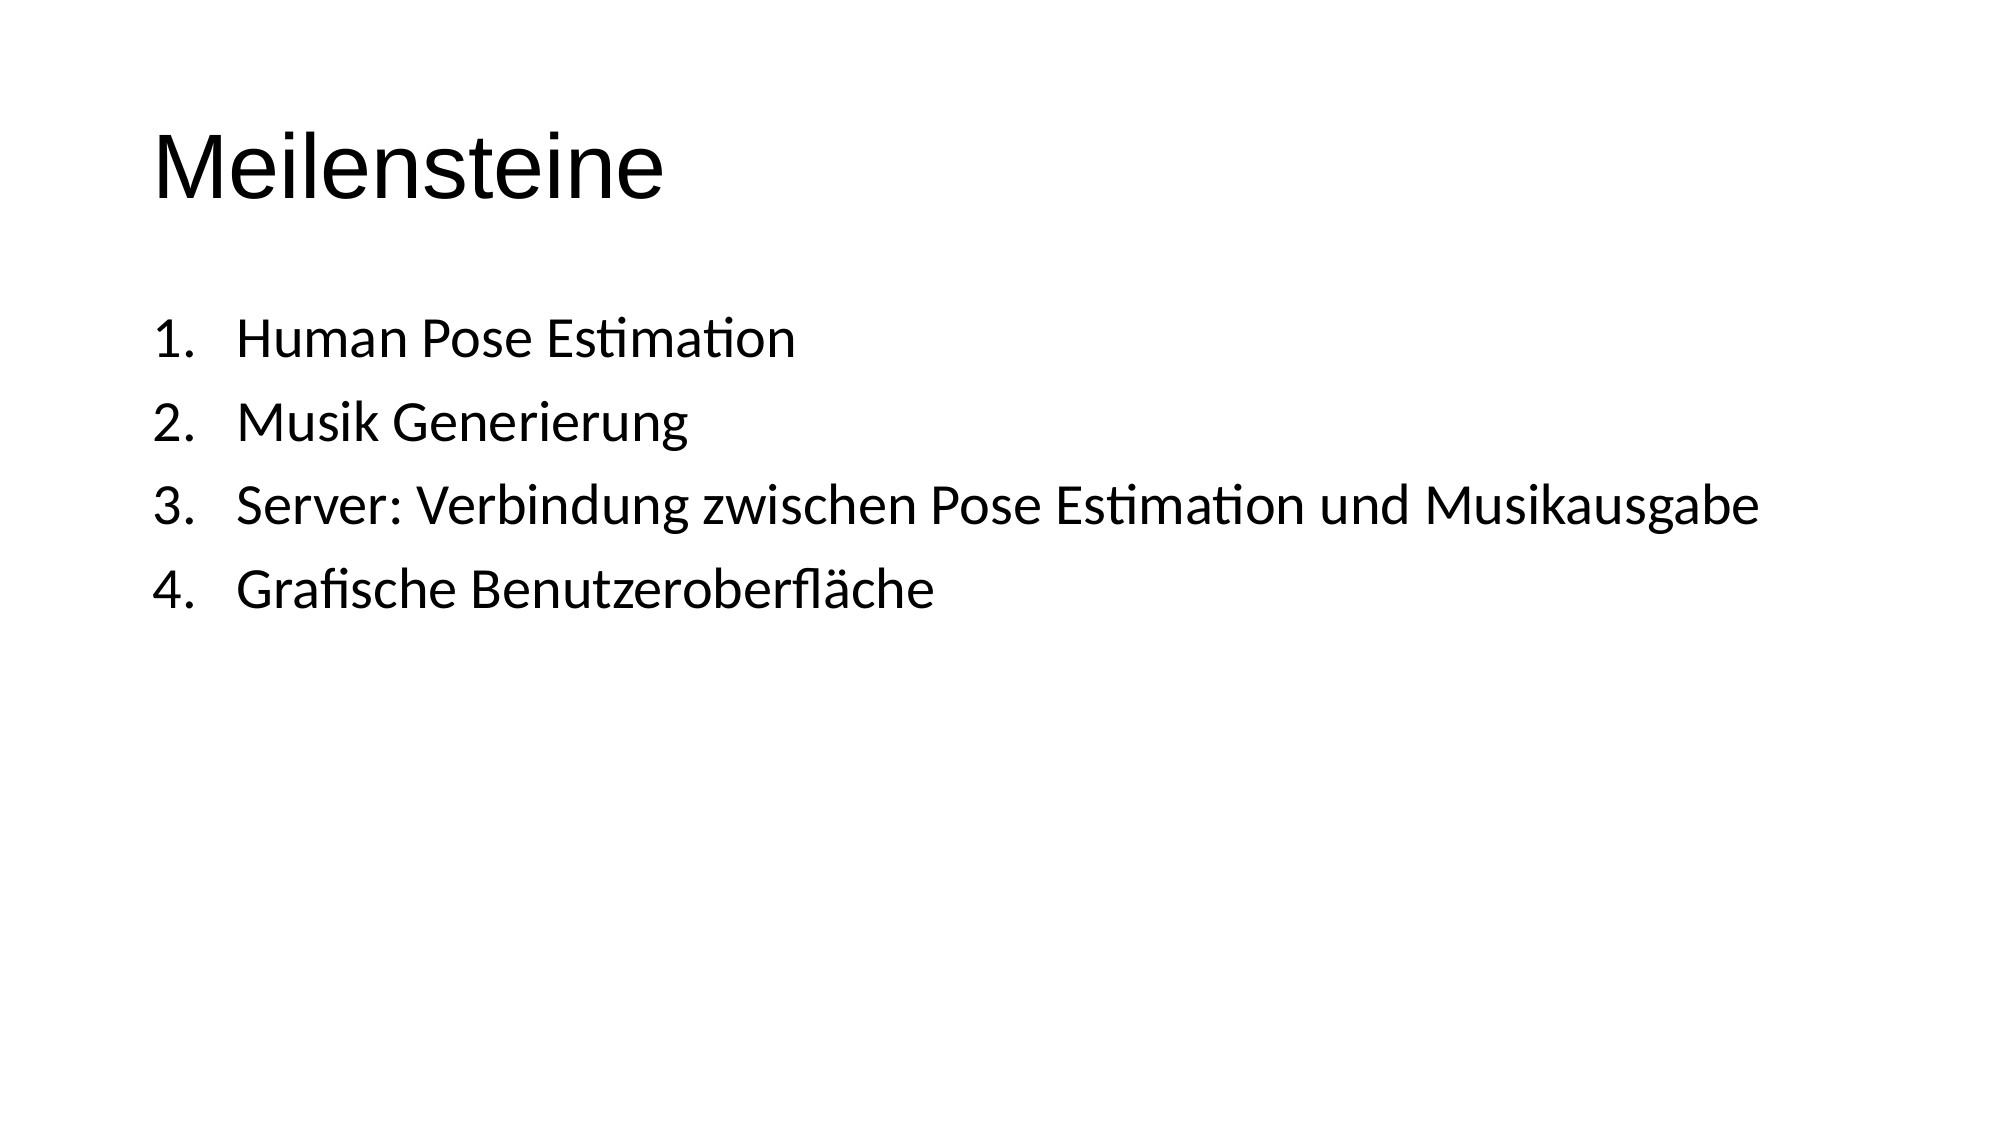

# Meilensteine
Human Pose Estimation
Musik Generierung
Server: Verbindung zwischen Pose Estimation und Musikausgabe
Grafische Benutzeroberfläche